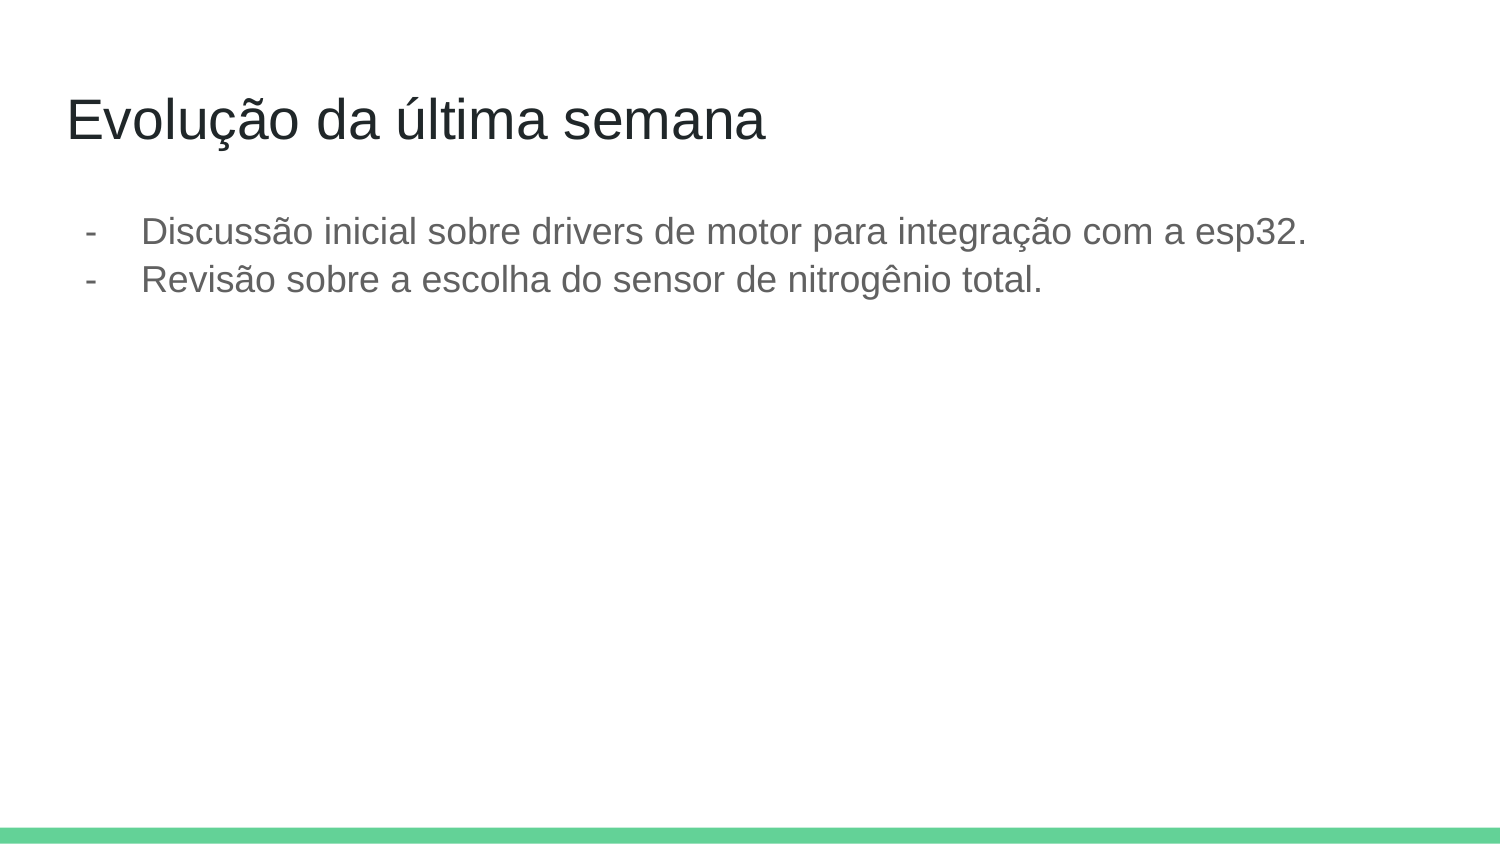

# Evolução da última semana
Discussão inicial sobre drivers de motor para integração com a esp32.
Revisão sobre a escolha do sensor de nitrogênio total.